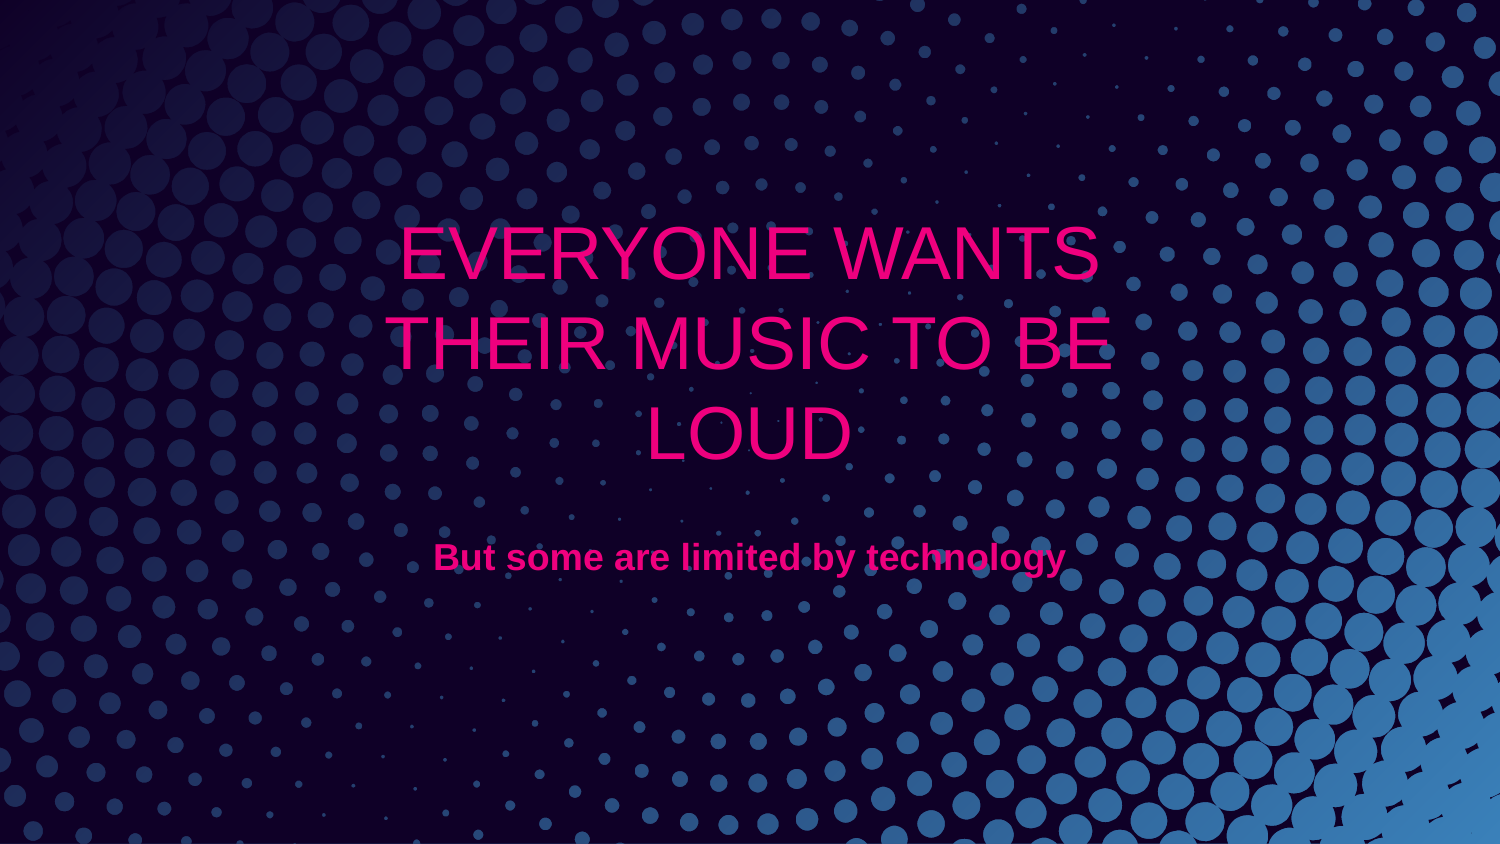

# EVERYONE WANTS THEIR MUSIC TO BE LOUD
But some are limited by technology